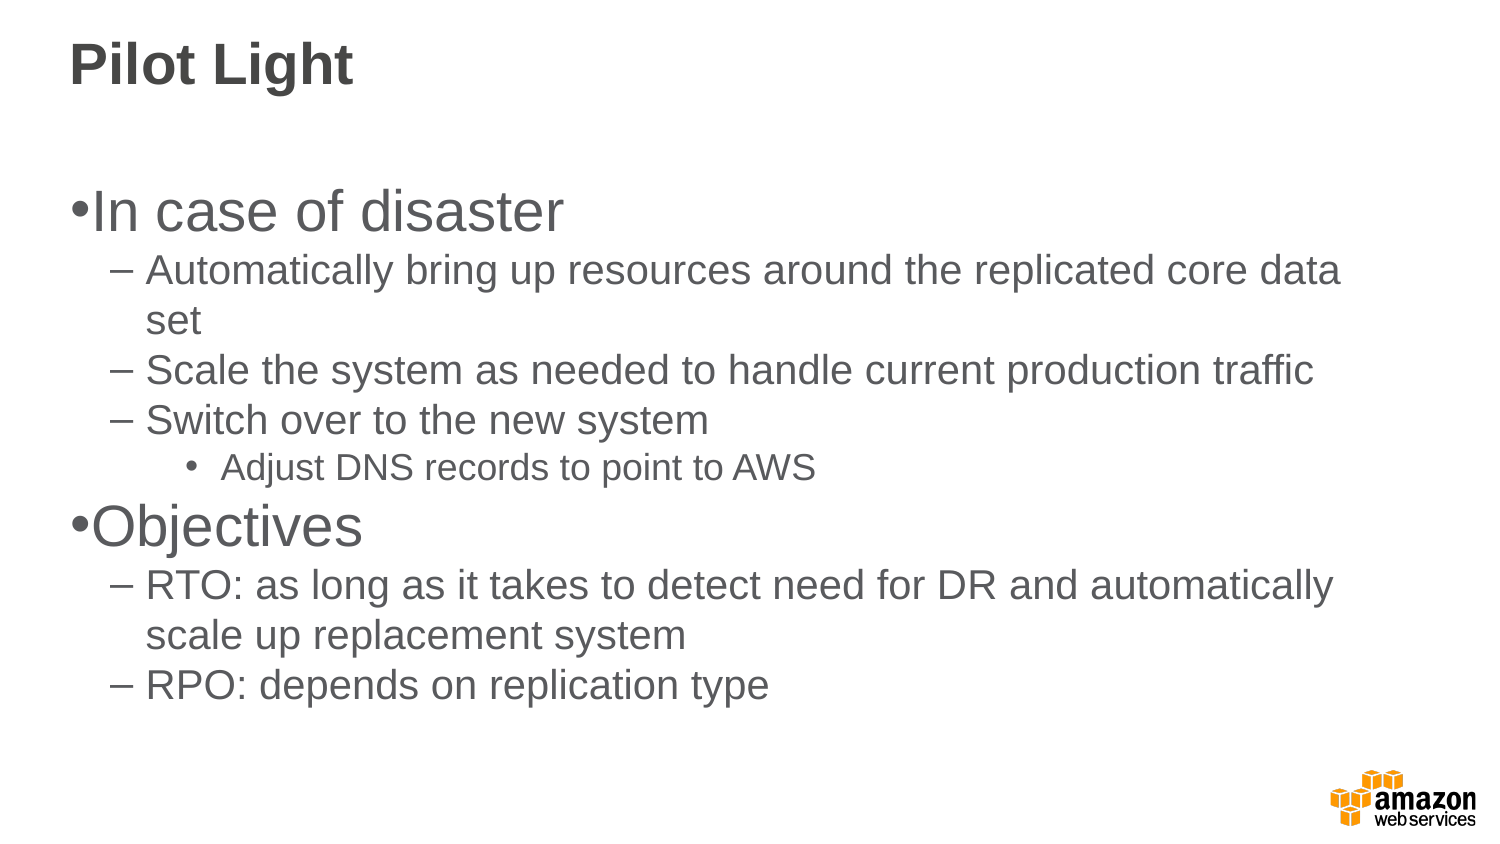

Pilot Light
In case of disaster
Automatically bring up resources around the replicated core data set
Scale the system as needed to handle current production traffic
Switch over to the new system
Adjust DNS records to point to AWS
Objectives
RTO: as long as it takes to detect need for DR and automatically scale up replacement system
RPO: depends on replication type